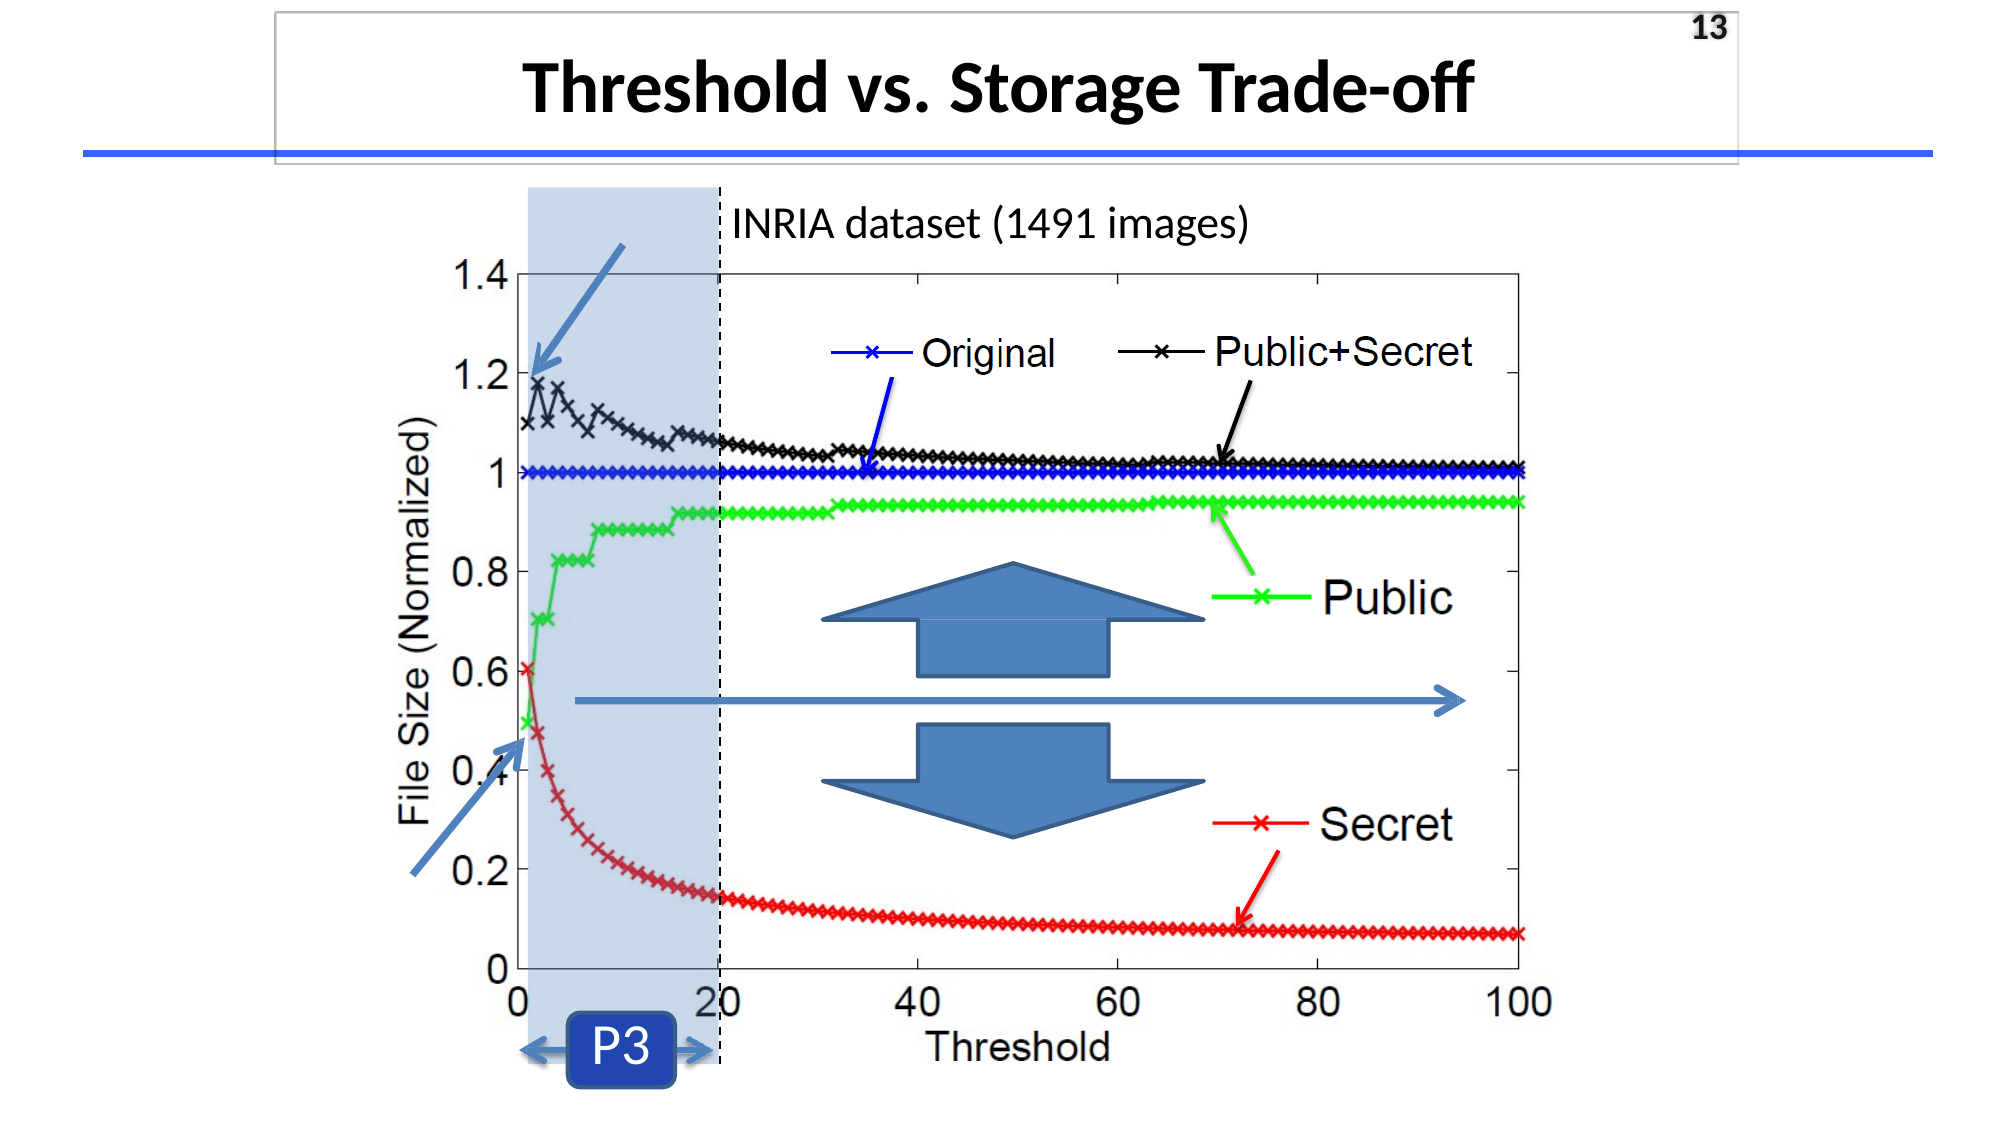

13

# Threshold vs. Storage Trade-off

INRIA dataset (1491 images)

P3